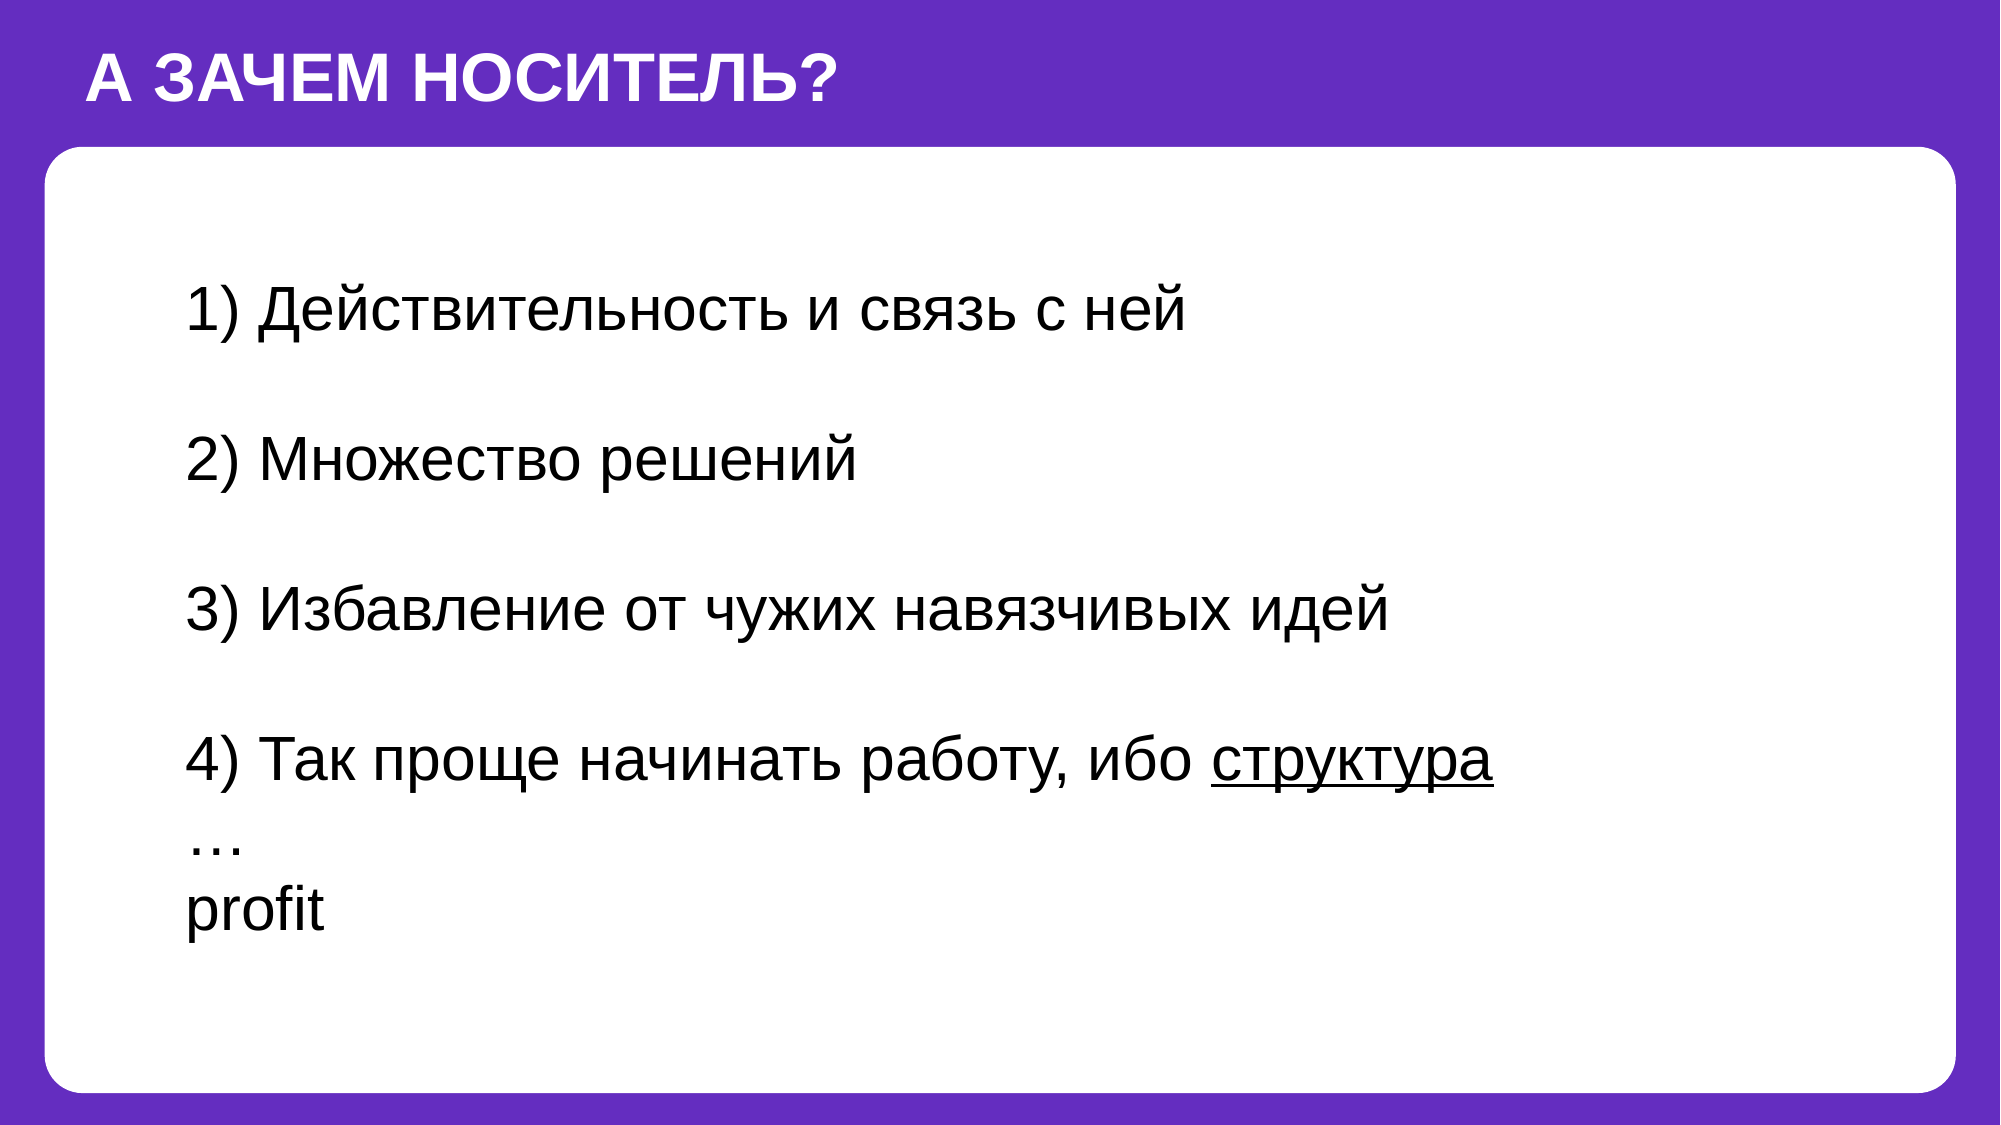

А ЗАЧЕМ НОСИТЕЛЬ?

1) Действительность и связь с ней
2) Множество решений
3) Избавление от чужих навязчивых идей
4) Так проще начинать работу, ибо структура
…
profit